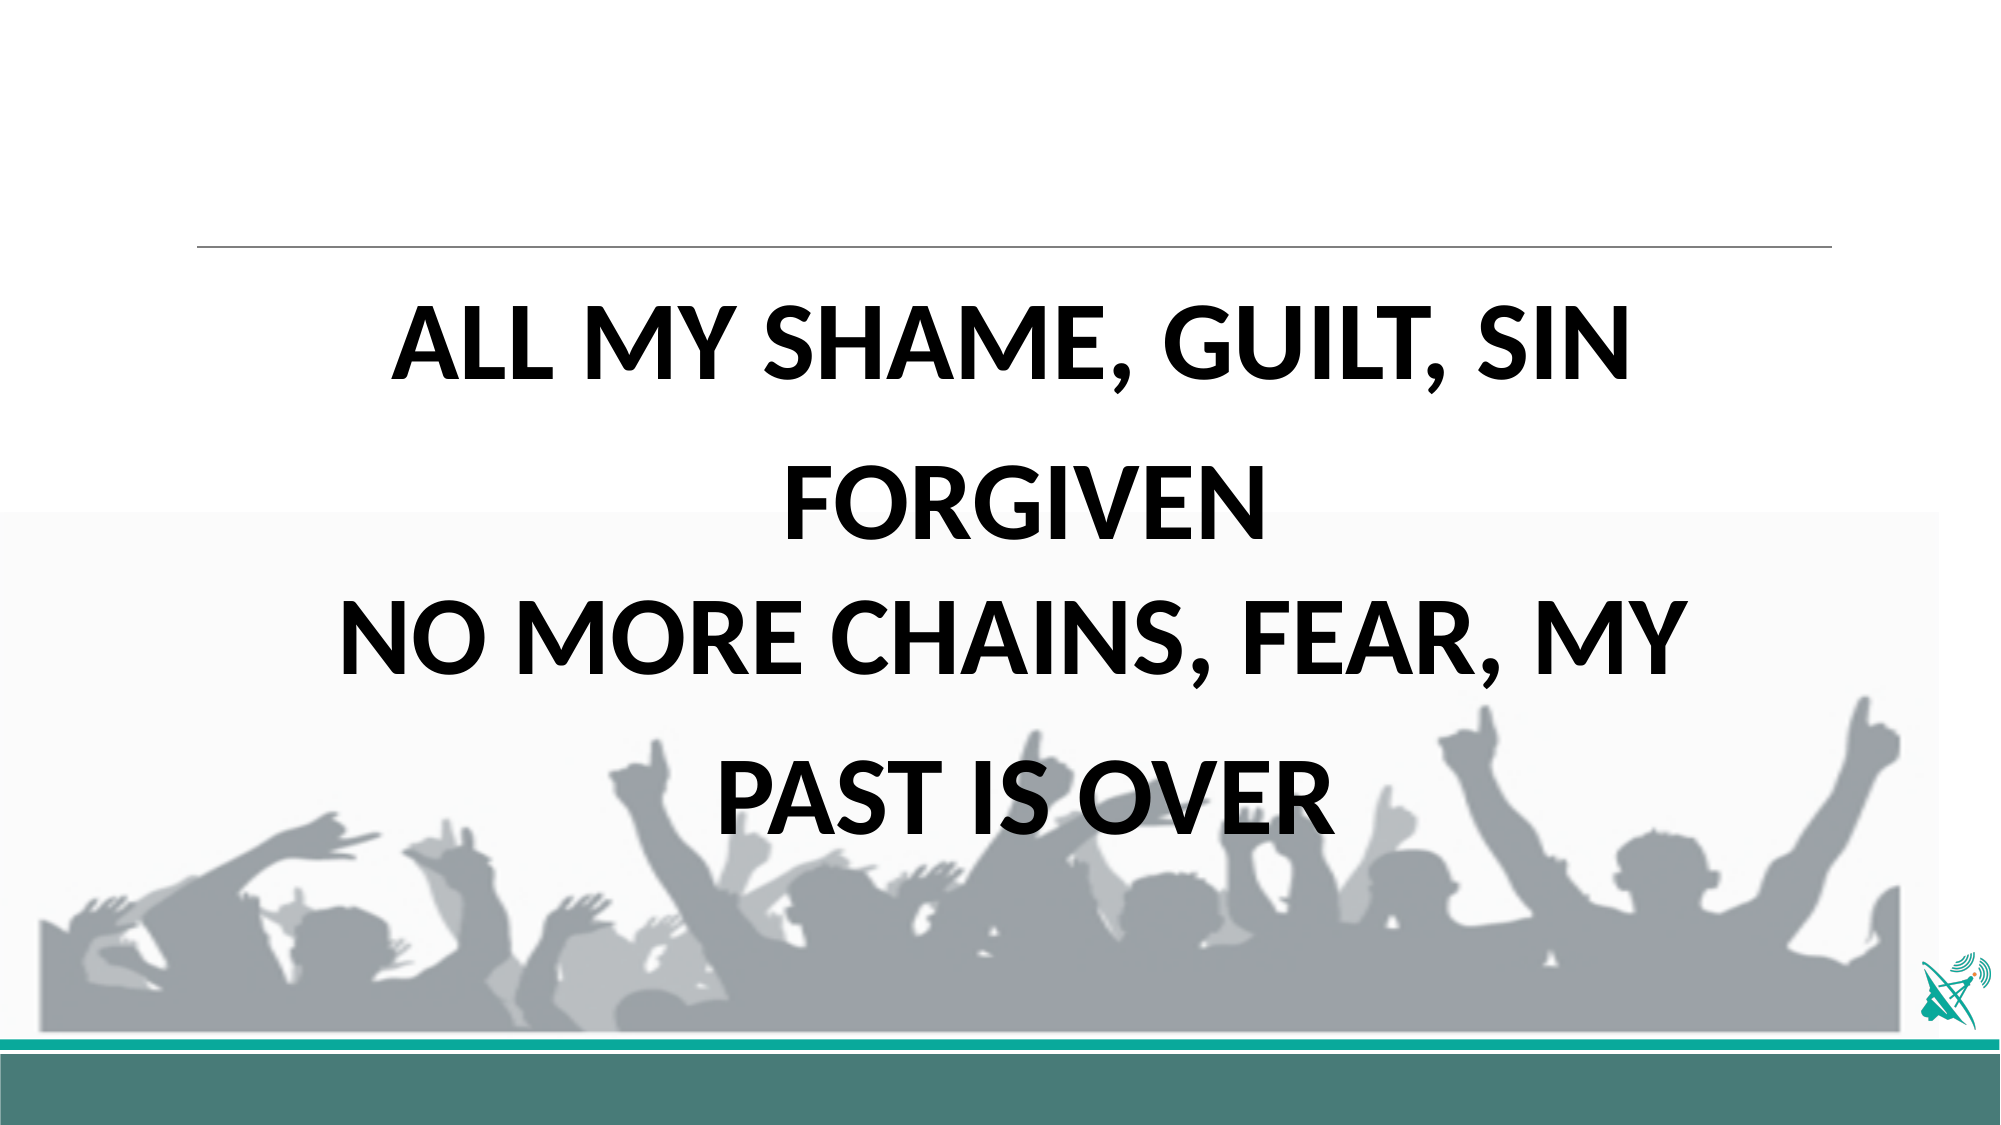

#
ALL MY SHAME, GUILT, SIN
FORGIVEN
NO MORE CHAINS, FEAR, MY
PAST IS OVER